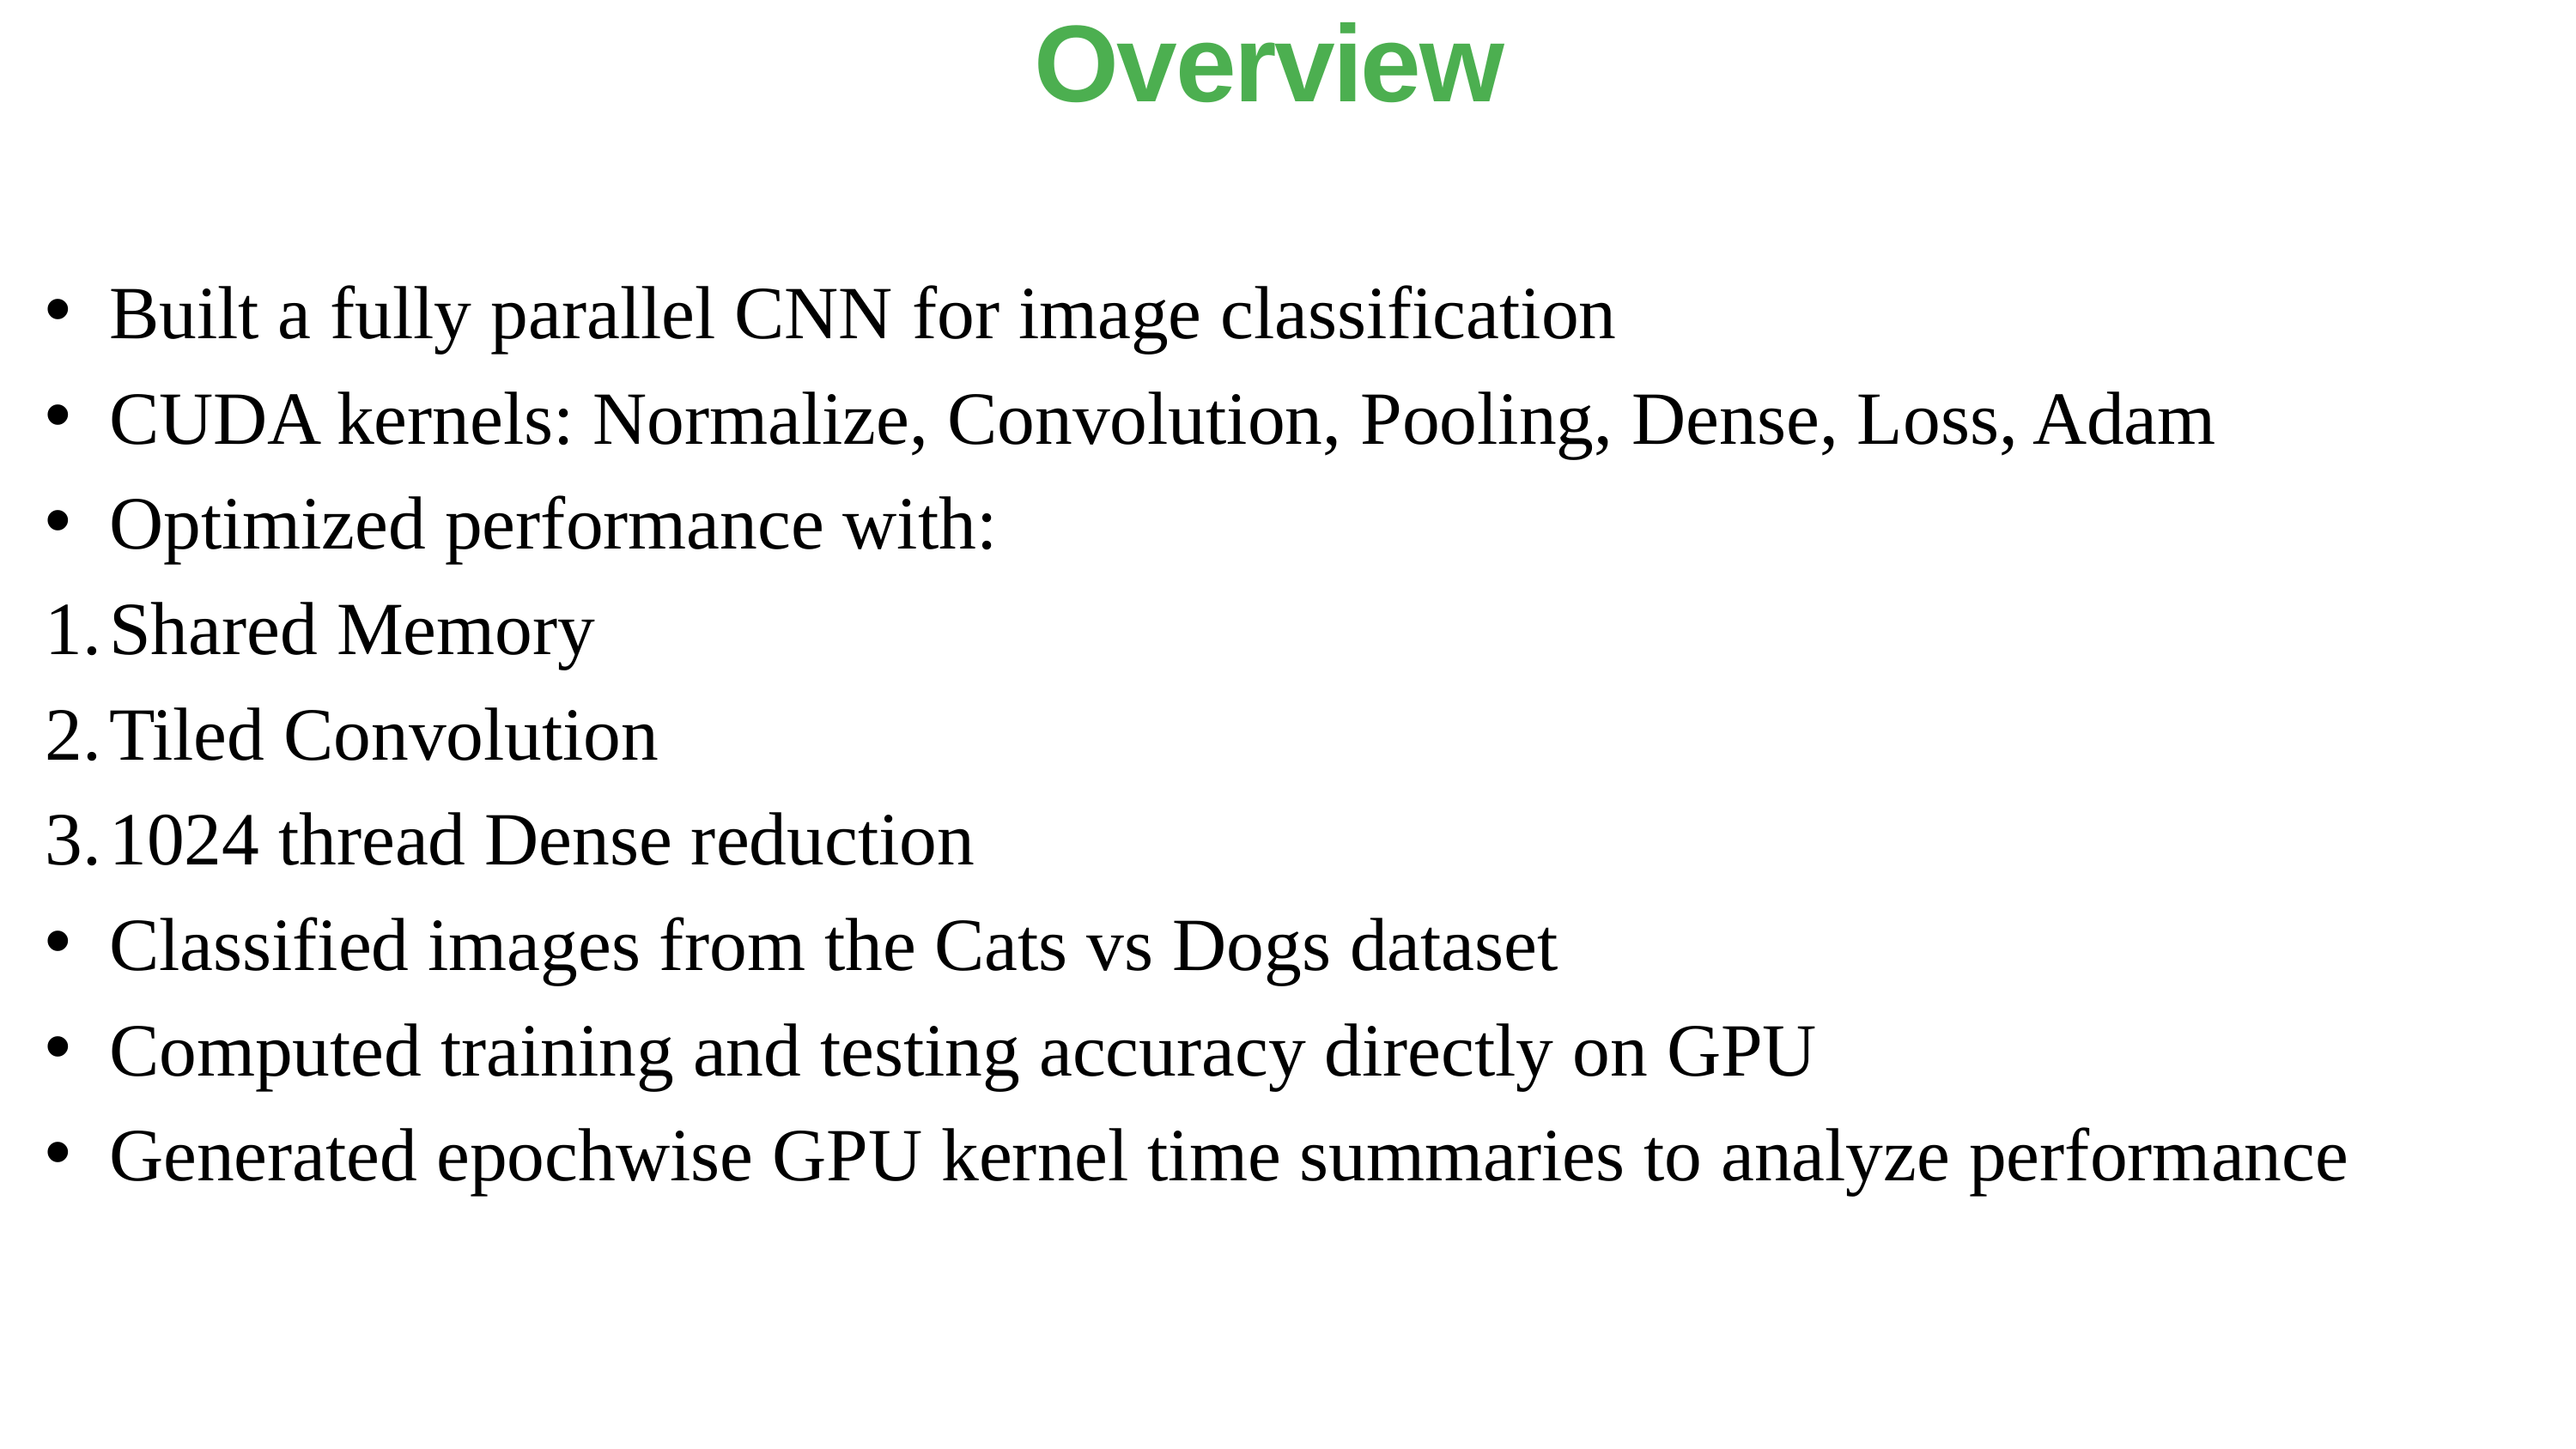

Overview
Built a fully parallel CNN for image classification
CUDA kernels: Normalize, Convolution, Pooling, Dense, Loss, Adam
Optimized performance with:
Shared Memory
Tiled Convolution
1024 thread Dense reduction
Classified images from the Cats vs Dogs dataset
Computed training and testing accuracy directly on GPU
Generated epochwise GPU kernel time summaries to analyze performance